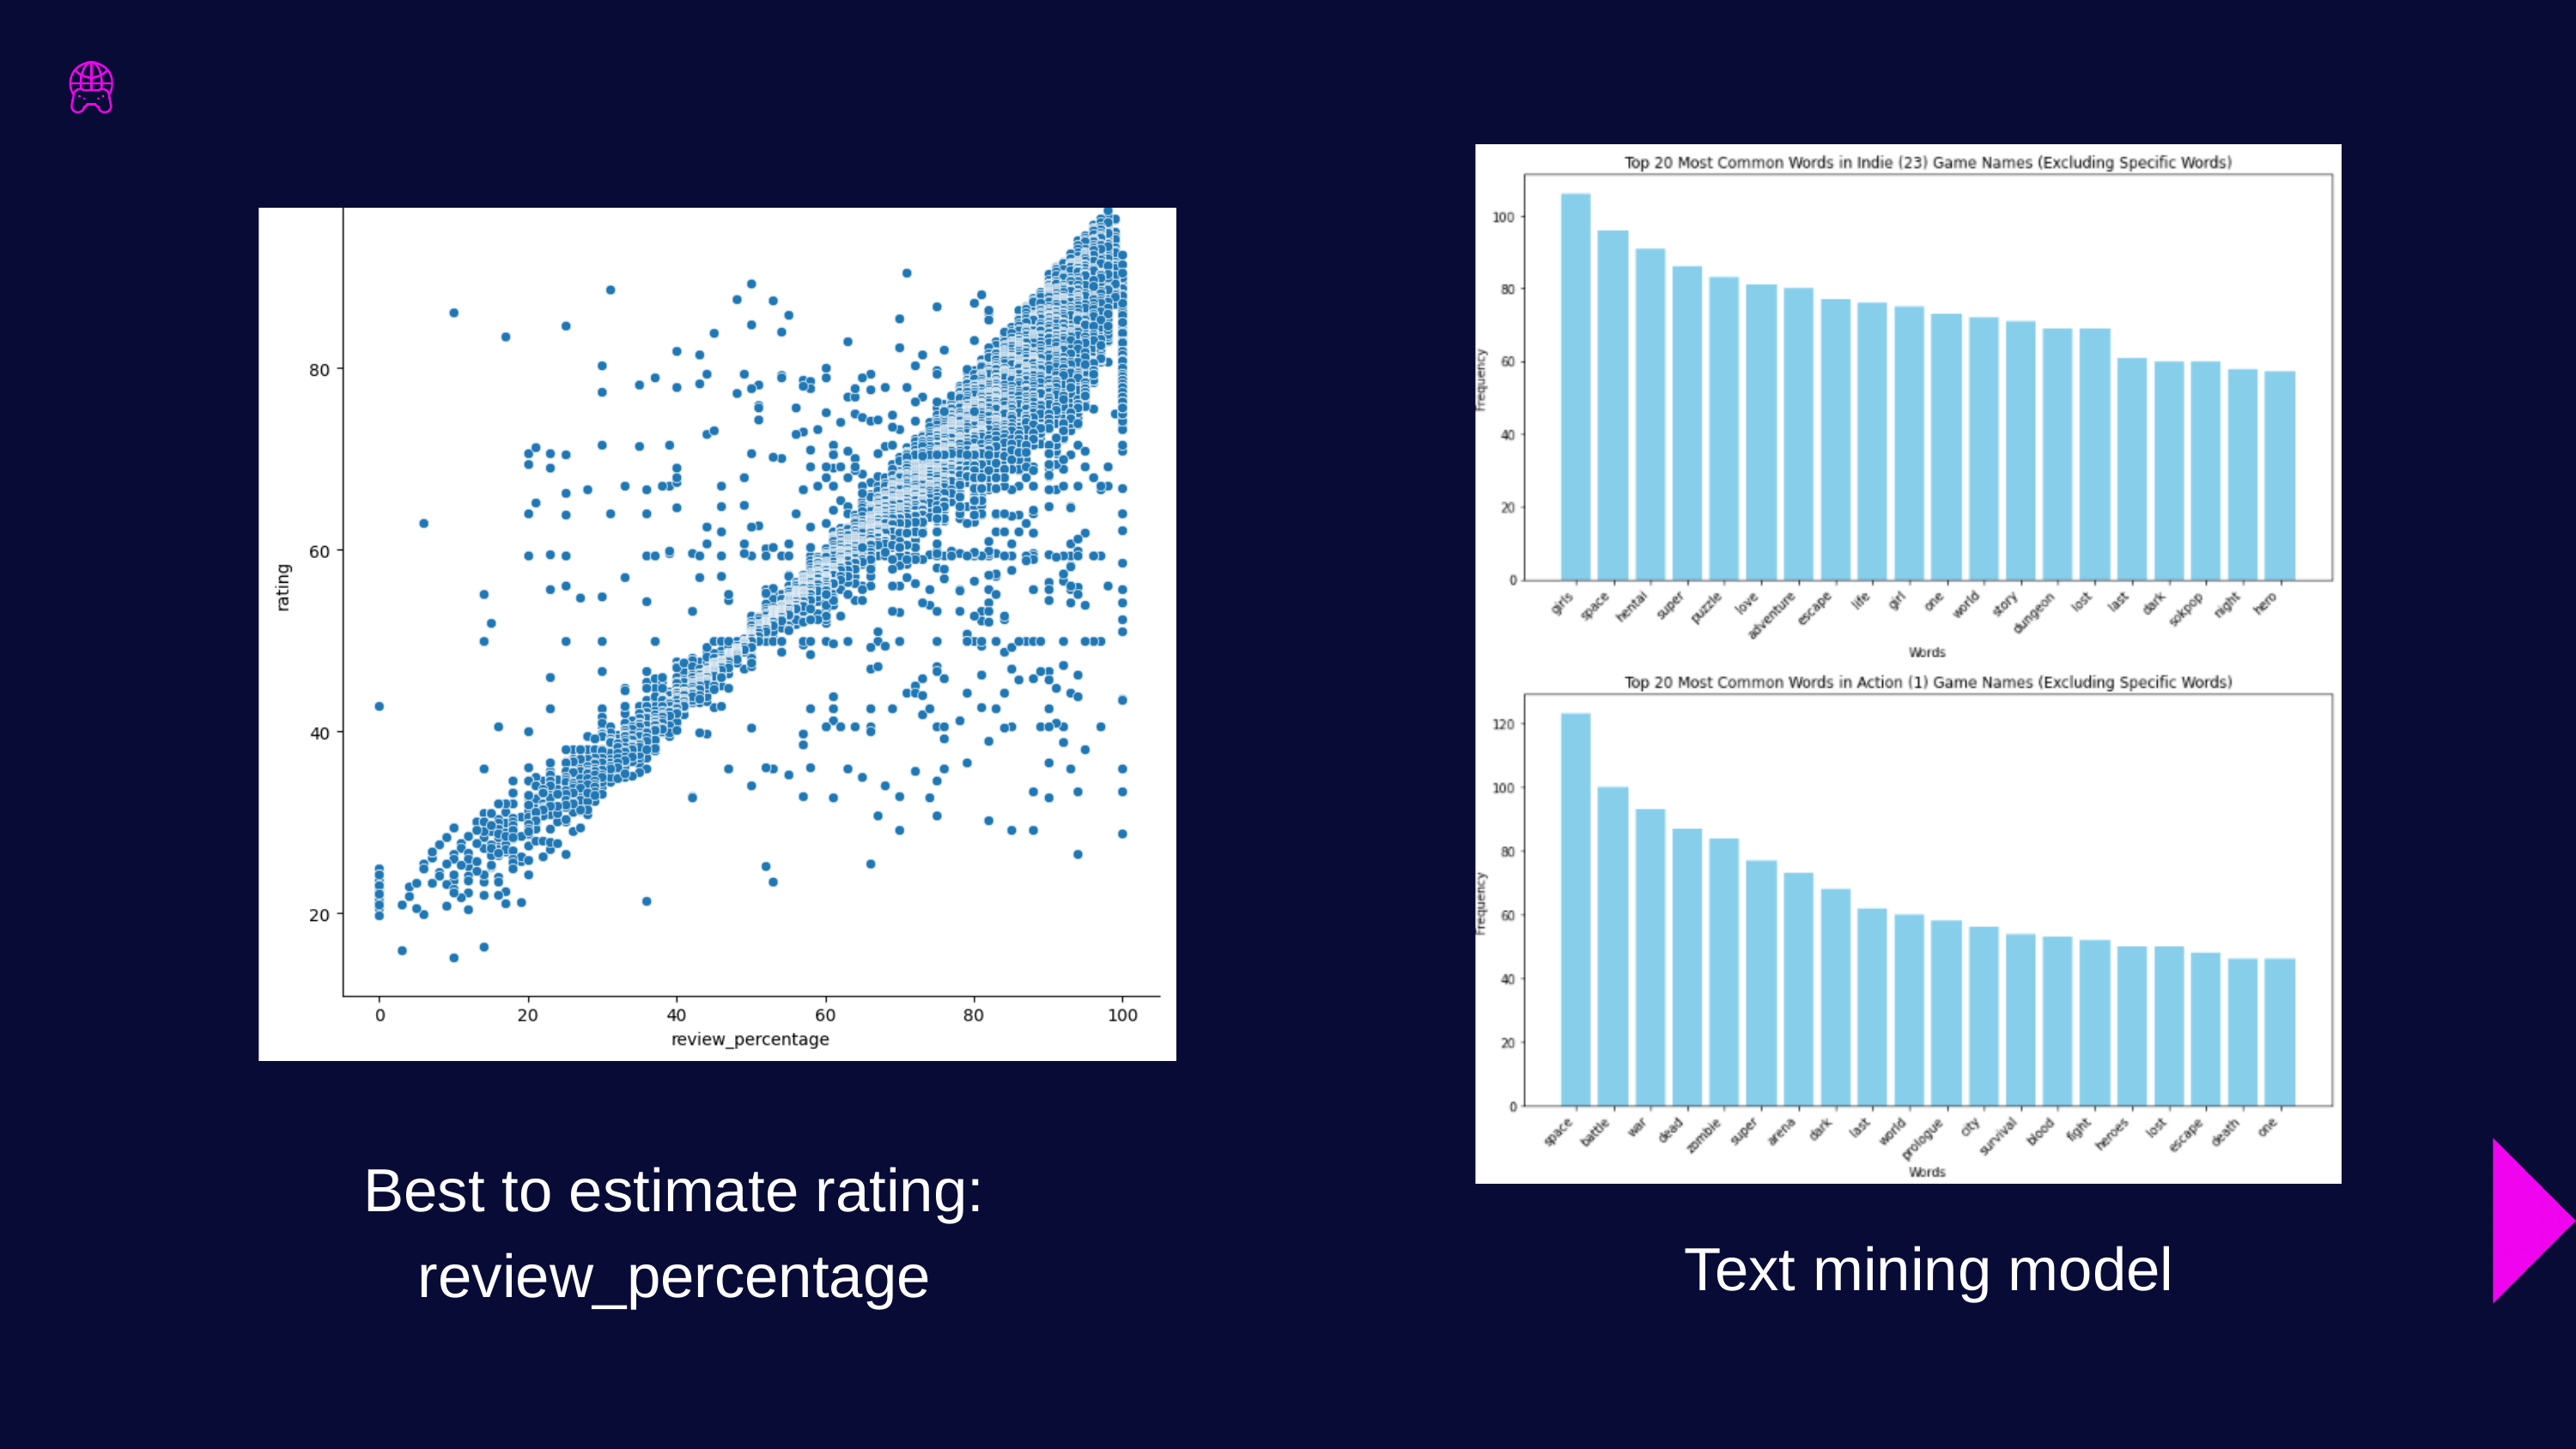

Best to estimate rating: review_percentage
Text mining model